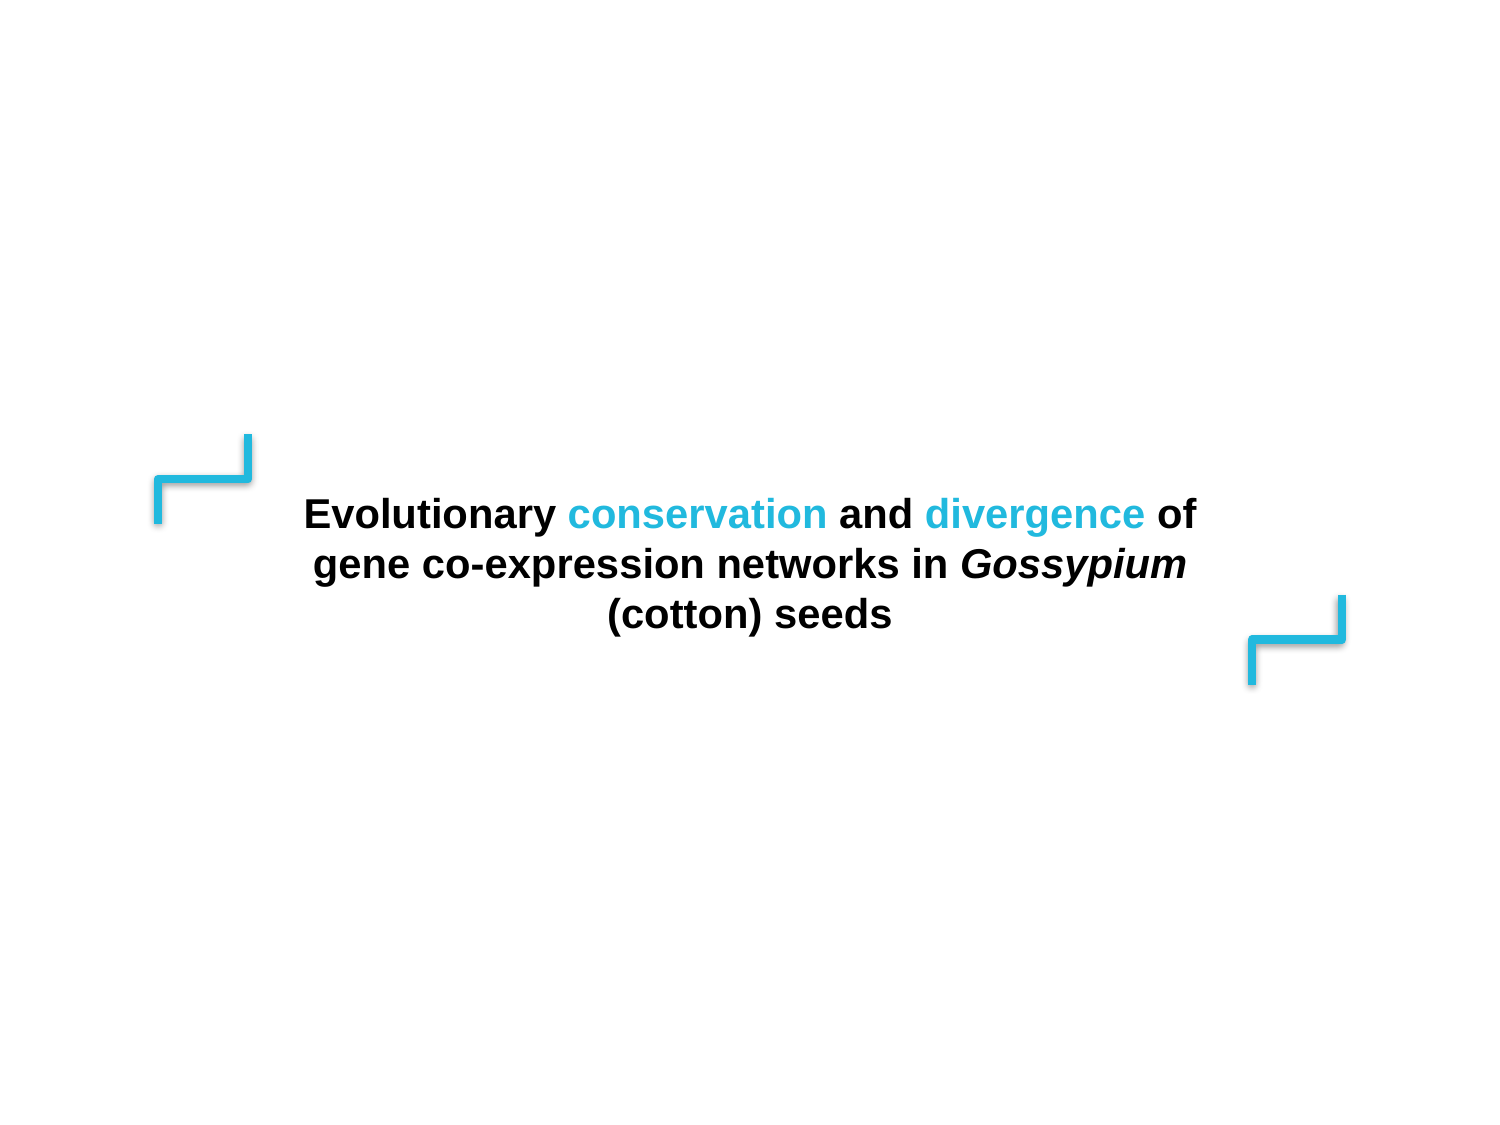

Evolutionary conservation and divergence of gene co-expression networks in Gossypium (cotton) seeds